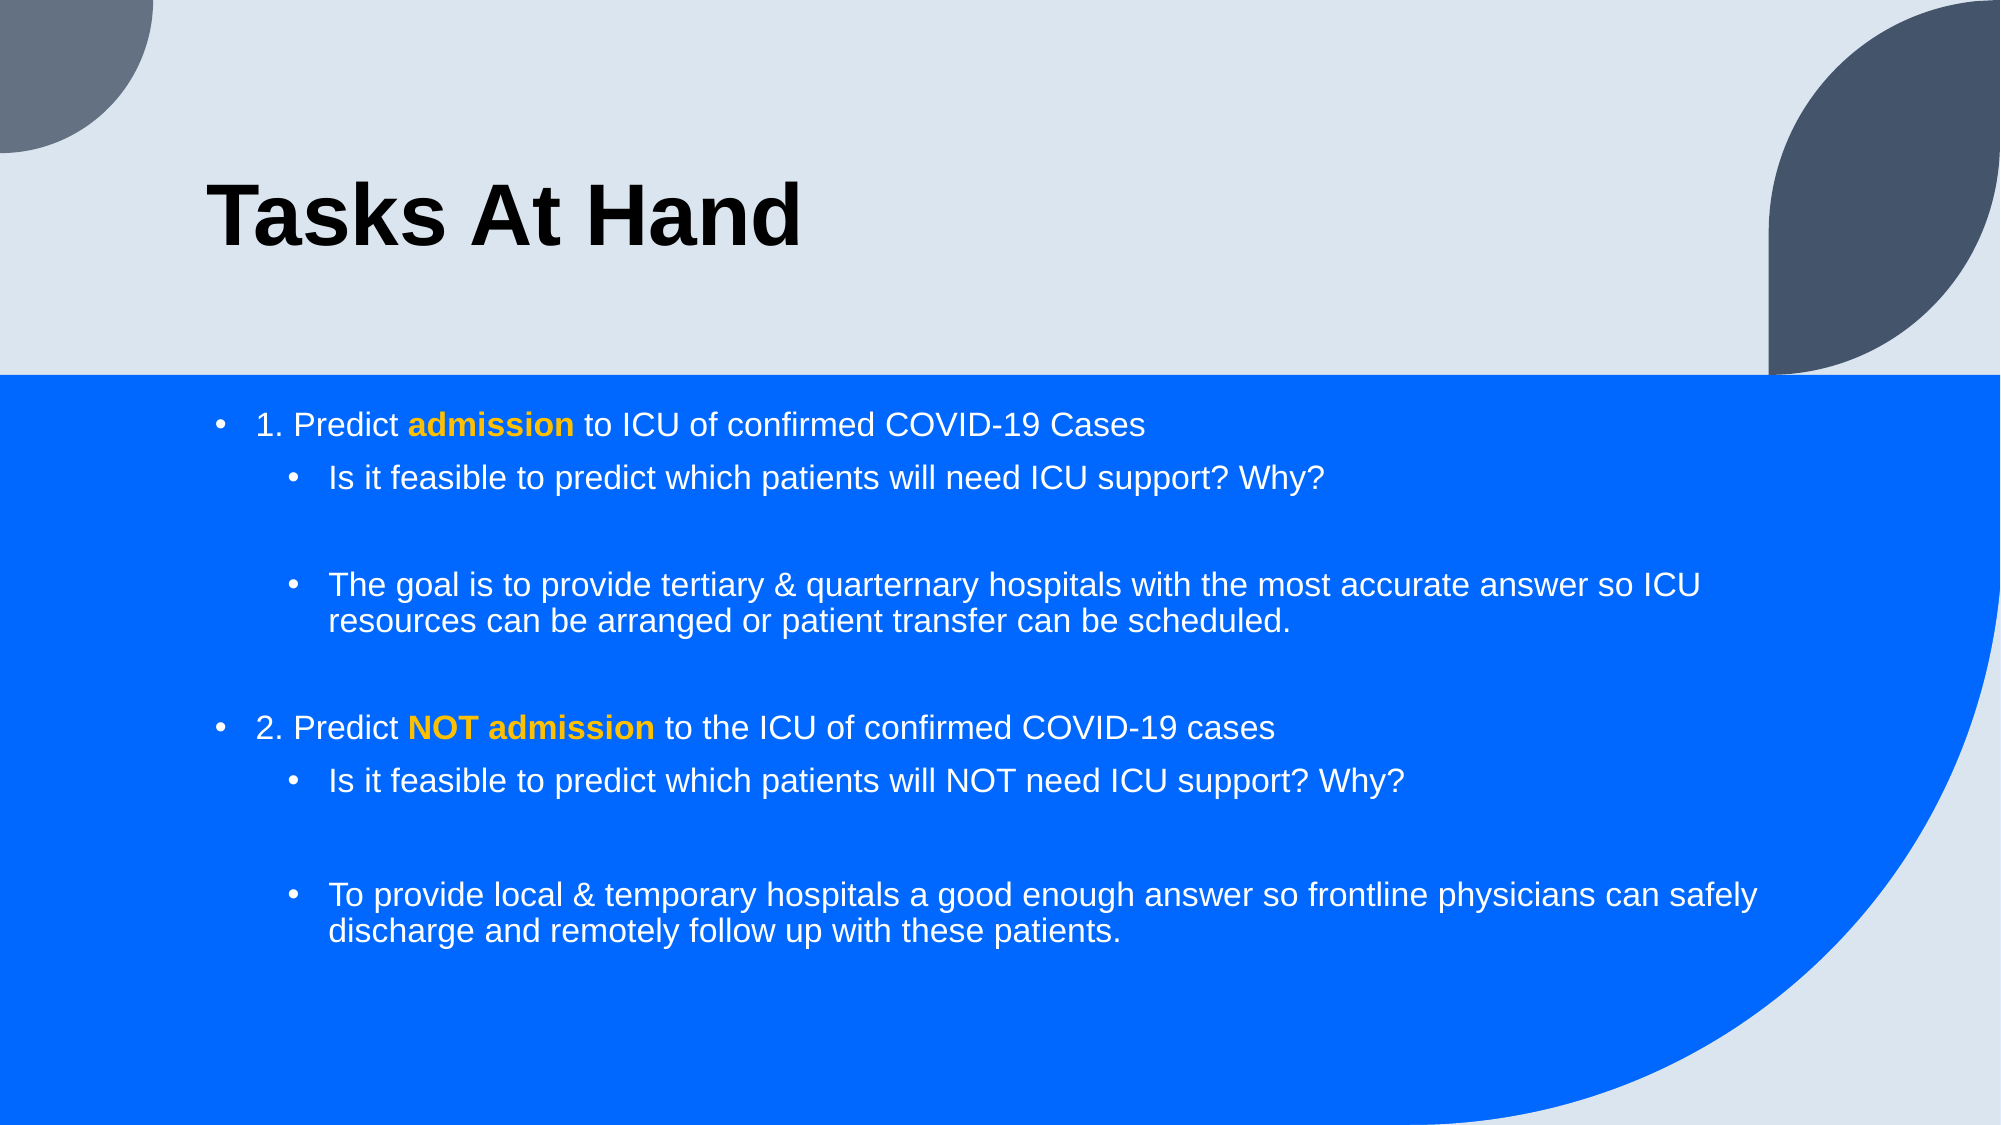

# Tasks At Hand
1. Predict admission to ICU of confirmed COVID-19 Cases
Is it feasible to predict which patients will need ICU support? Why?

The goal is to provide tertiary & quarternary hospitals with the most accurate answer so ICU resources can be arranged or patient transfer can be scheduled.

2. Predict NOT admission to the ICU of confirmed COVID-19 cases
Is it feasible to predict which patients will NOT need ICU support? Why?

To provide local & temporary hospitals a good enough answer so frontline physicians can safely discharge and remotely follow up with these patients.